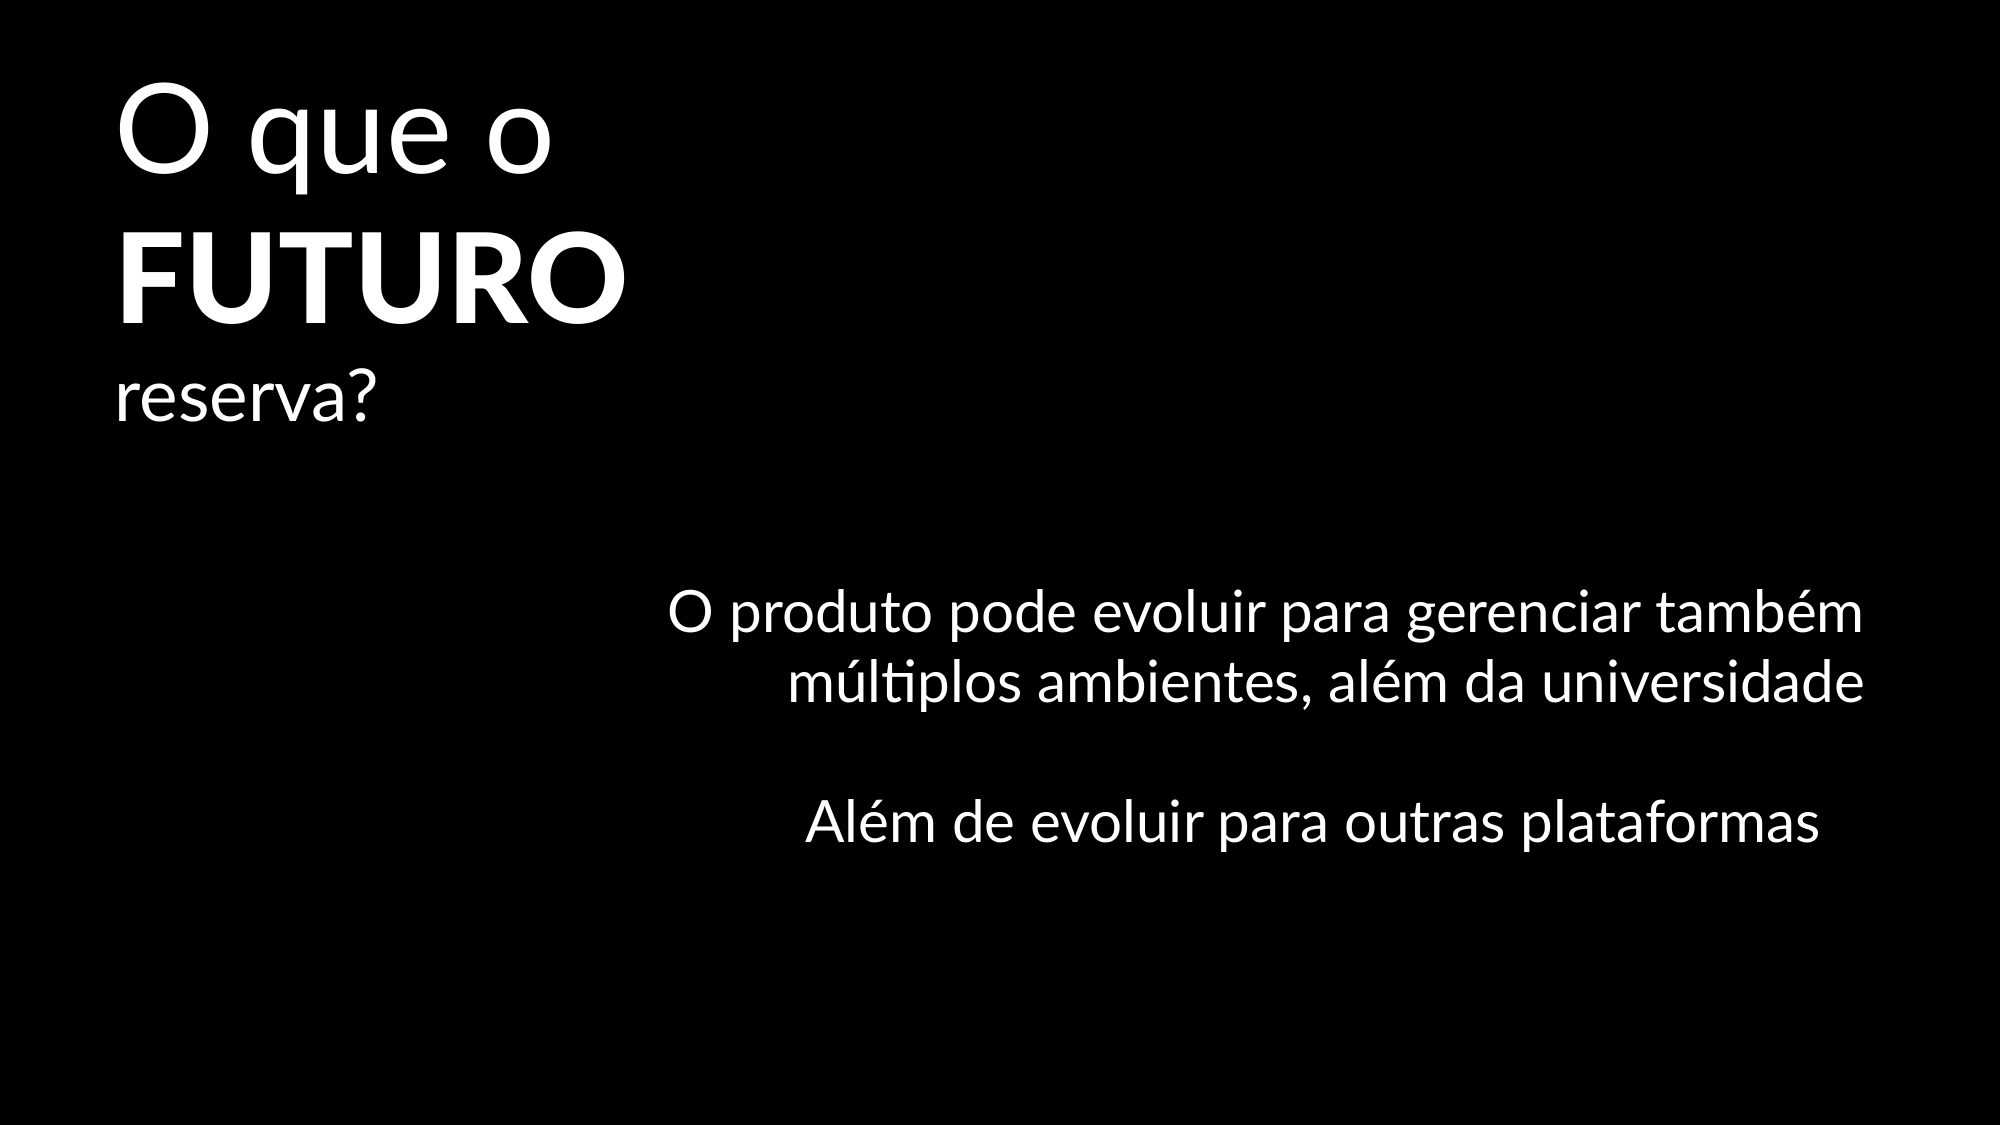

O que o
FUTURO
reserva?

O produto pode evoluir para gerenciar também múltiplos ambientes, além da universidade

Além de evoluir para outras plataformas